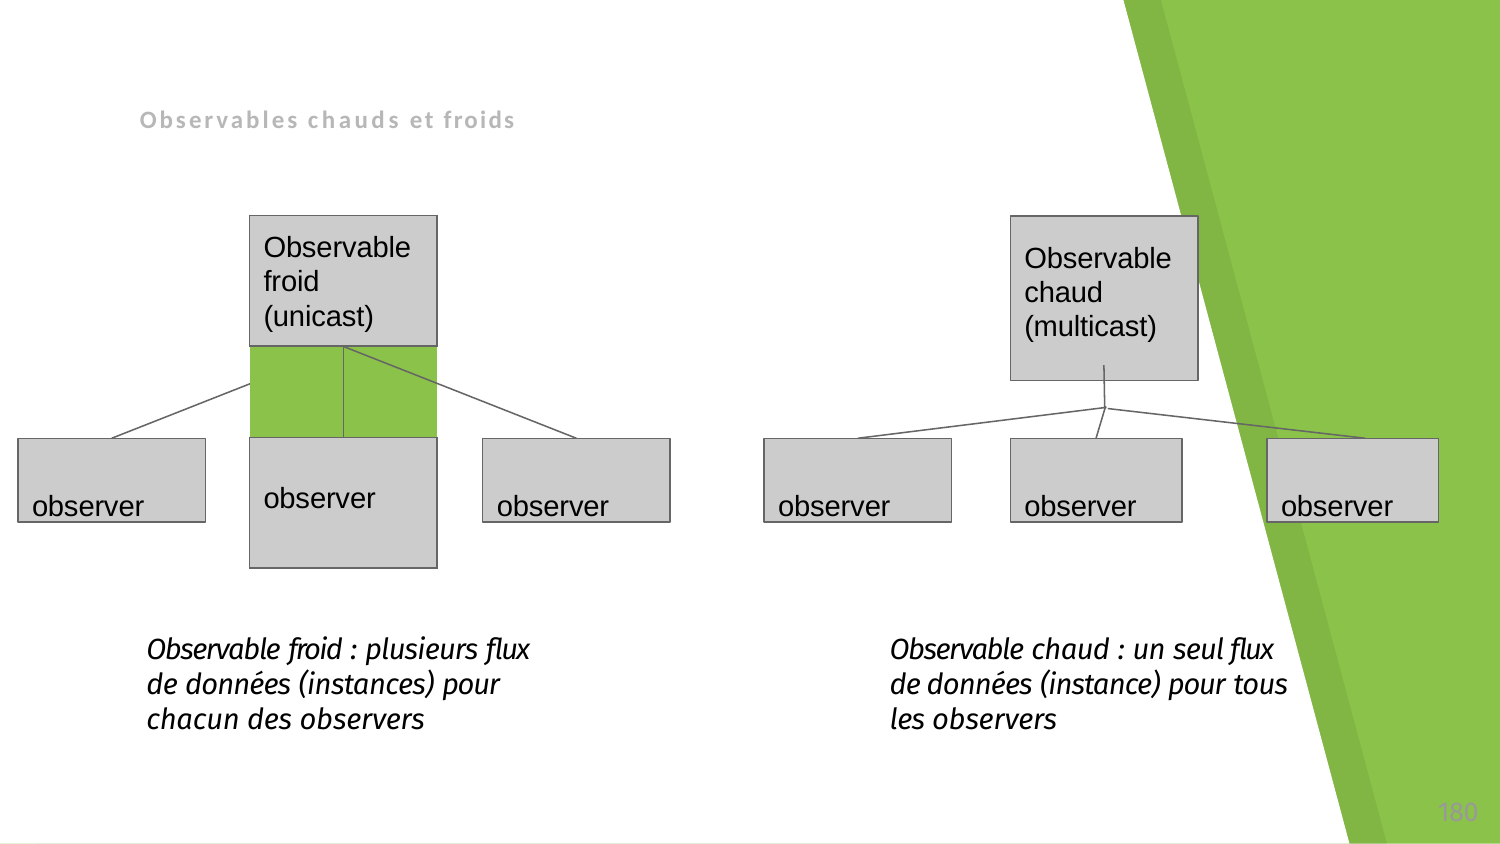

Observables chauds et froids
| Observable froid (unicast) |  |
| --- | --- |
|  |  |
| observer |  |
# Observable chaud (multicast)

observer

observer

observer

observer

observer
Observable froid : plusieurs ﬂux de données (instances) pour chacun des observers
Observable chaud : un seul ﬂux de données (instance) pour tous les observers
180